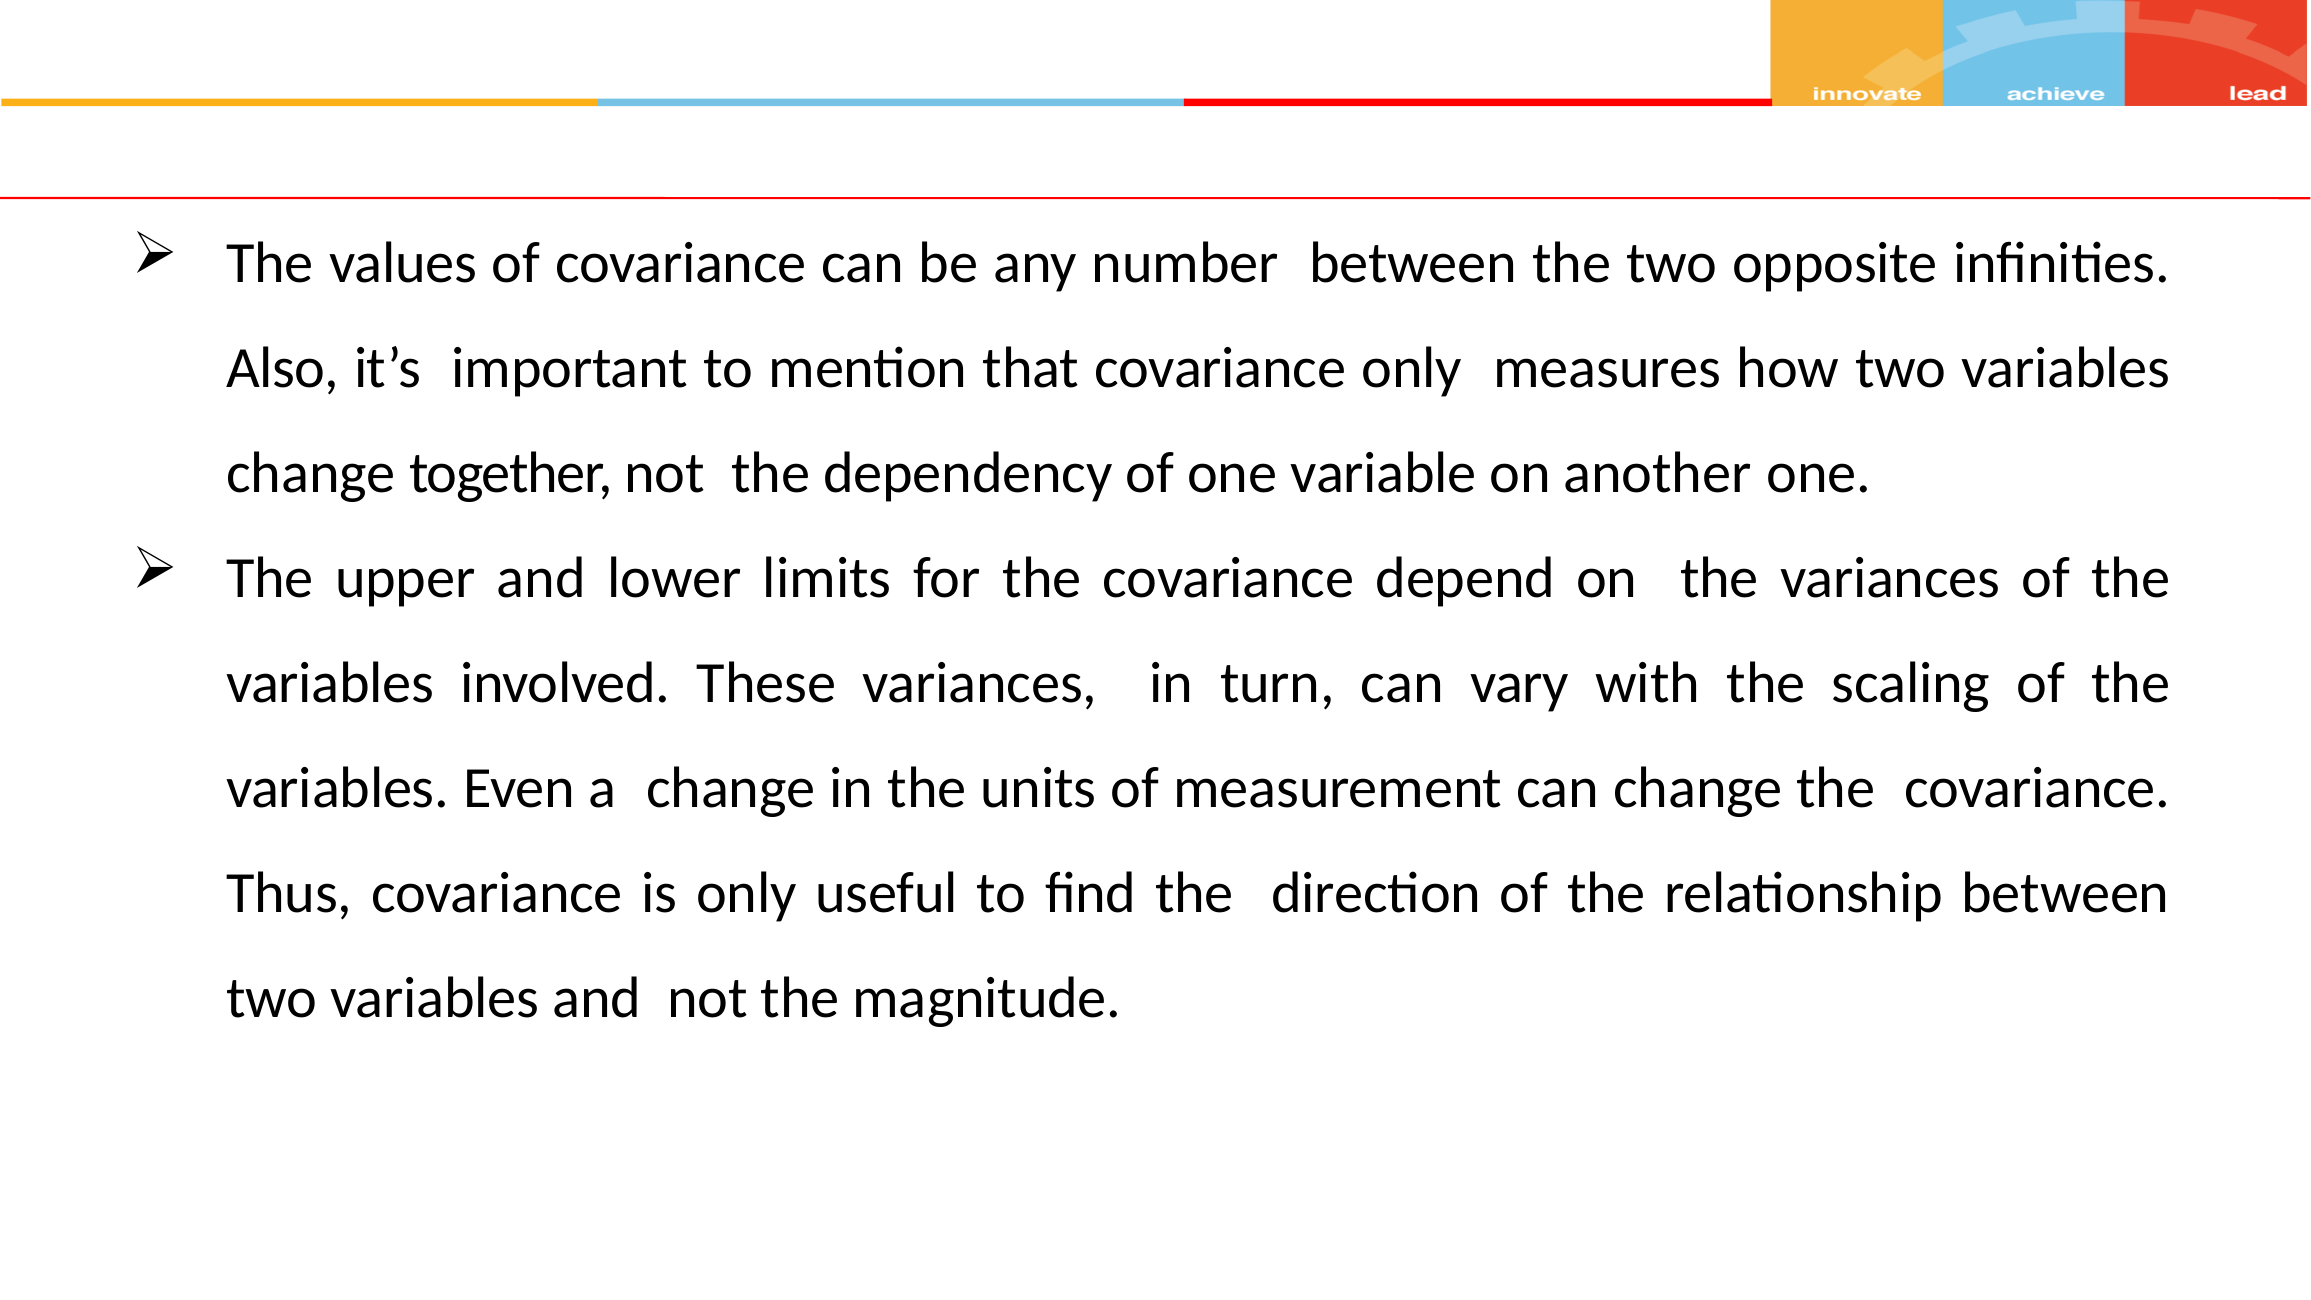

The values of covariance can be any number  between the two opposite infinities. Also, it’s  important to mention that covariance only  measures how two variables change together, not  the dependency of one variable on another one.
The upper and lower limits for the covariance depend on  the variances of the variables involved. These variances,  in turn, can vary with the scaling of the variables. Even a  change in the units of measurement can change the  covariance. Thus, covariance is only useful to find the  direction of the relationship between two variables and  not the magnitude.

|